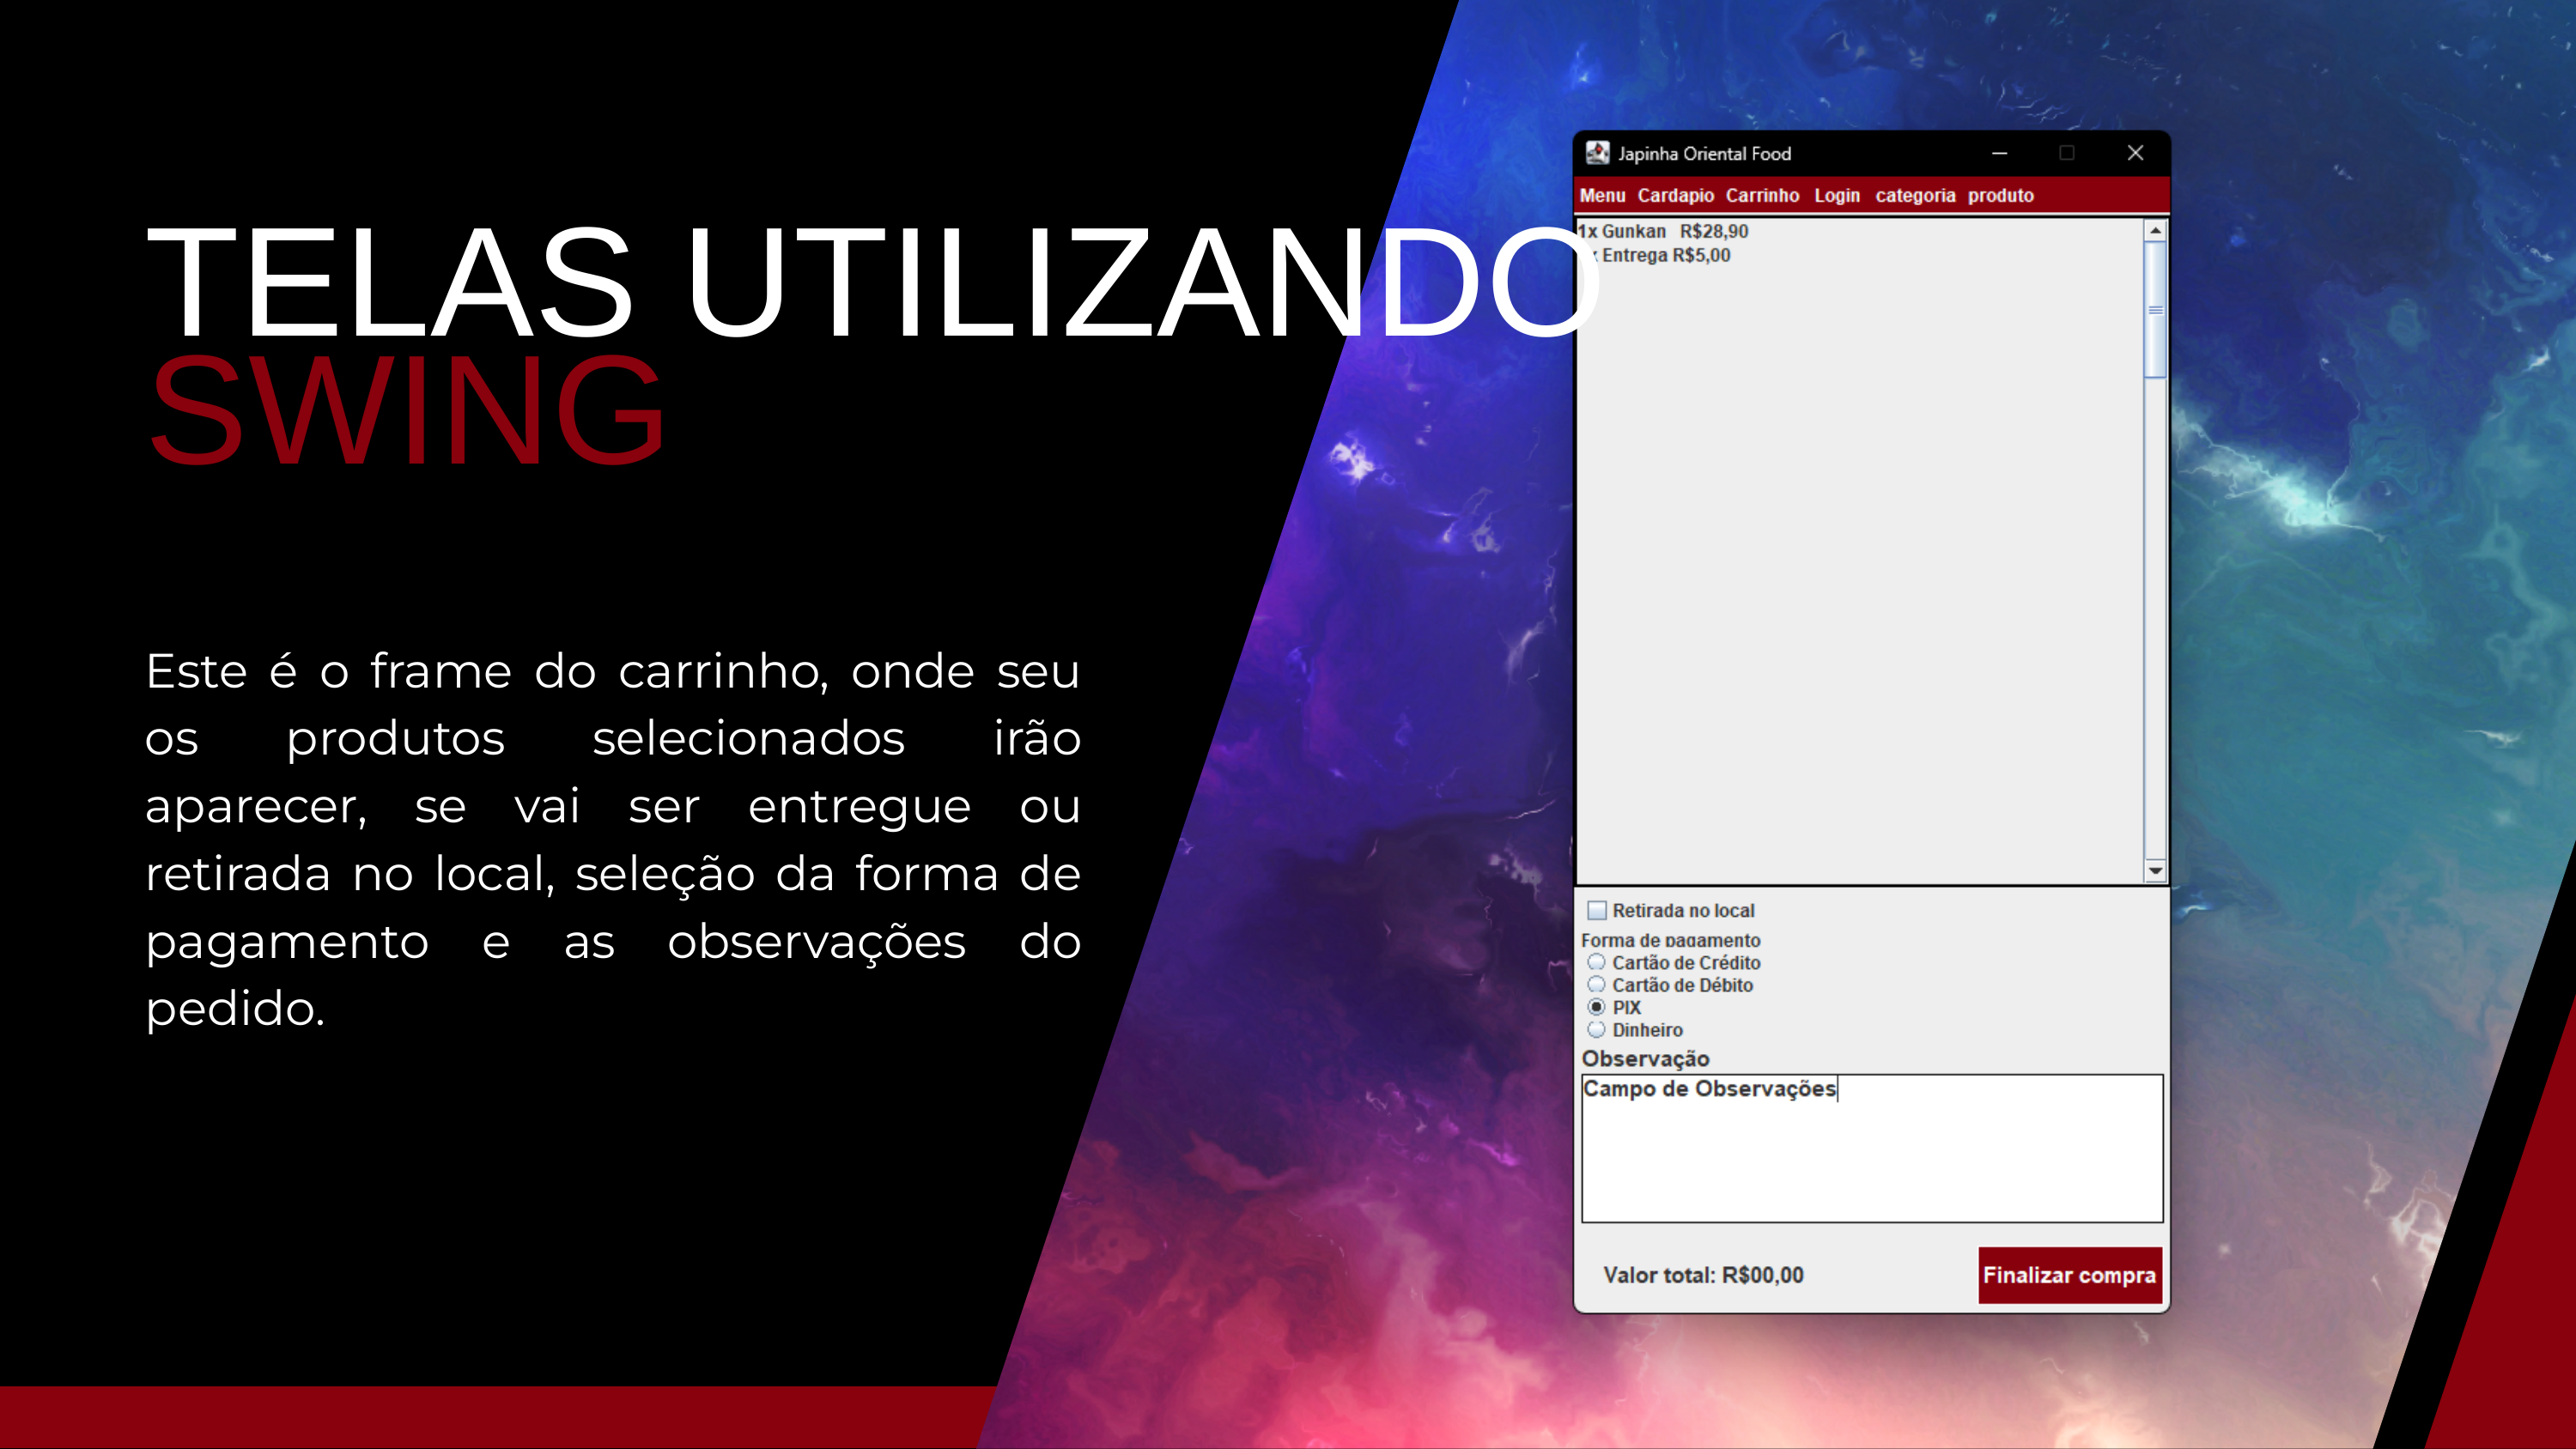

TELAS UTILIZANDO
SWING
Este é o frame do carrinho, onde seu os produtos selecionados irão aparecer, se vai ser entregue ou retirada no local, seleção da forma de pagamento e as observações do pedido.